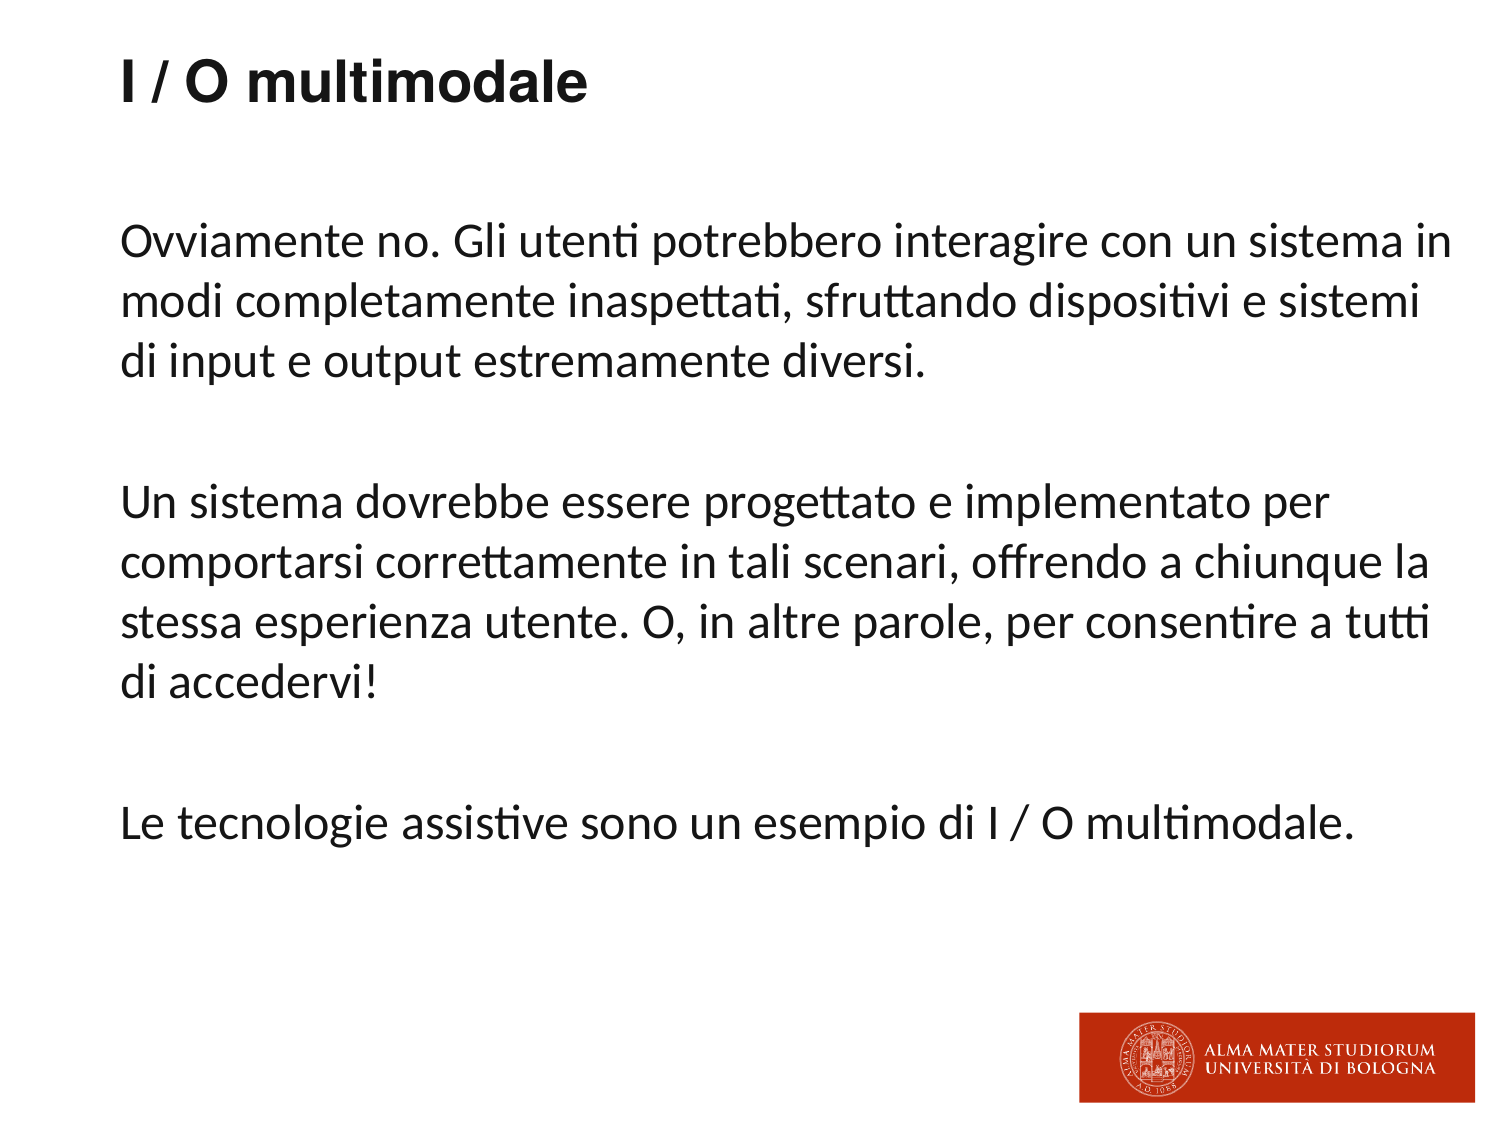

# I / O multimodale
Ovviamente no. Gli utenti potrebbero interagire con un sistema in modi completamente inaspettati, sfruttando dispositivi e sistemi di input e output estremamente diversi.

Un sistema dovrebbe essere progettato e implementato per comportarsi correttamente in tali scenari, offrendo a chiunque la stessa esperienza utente. O, in altre parole, per consentire a tutti di accedervi!

Le tecnologie assistive sono un esempio di I / O multimodale.